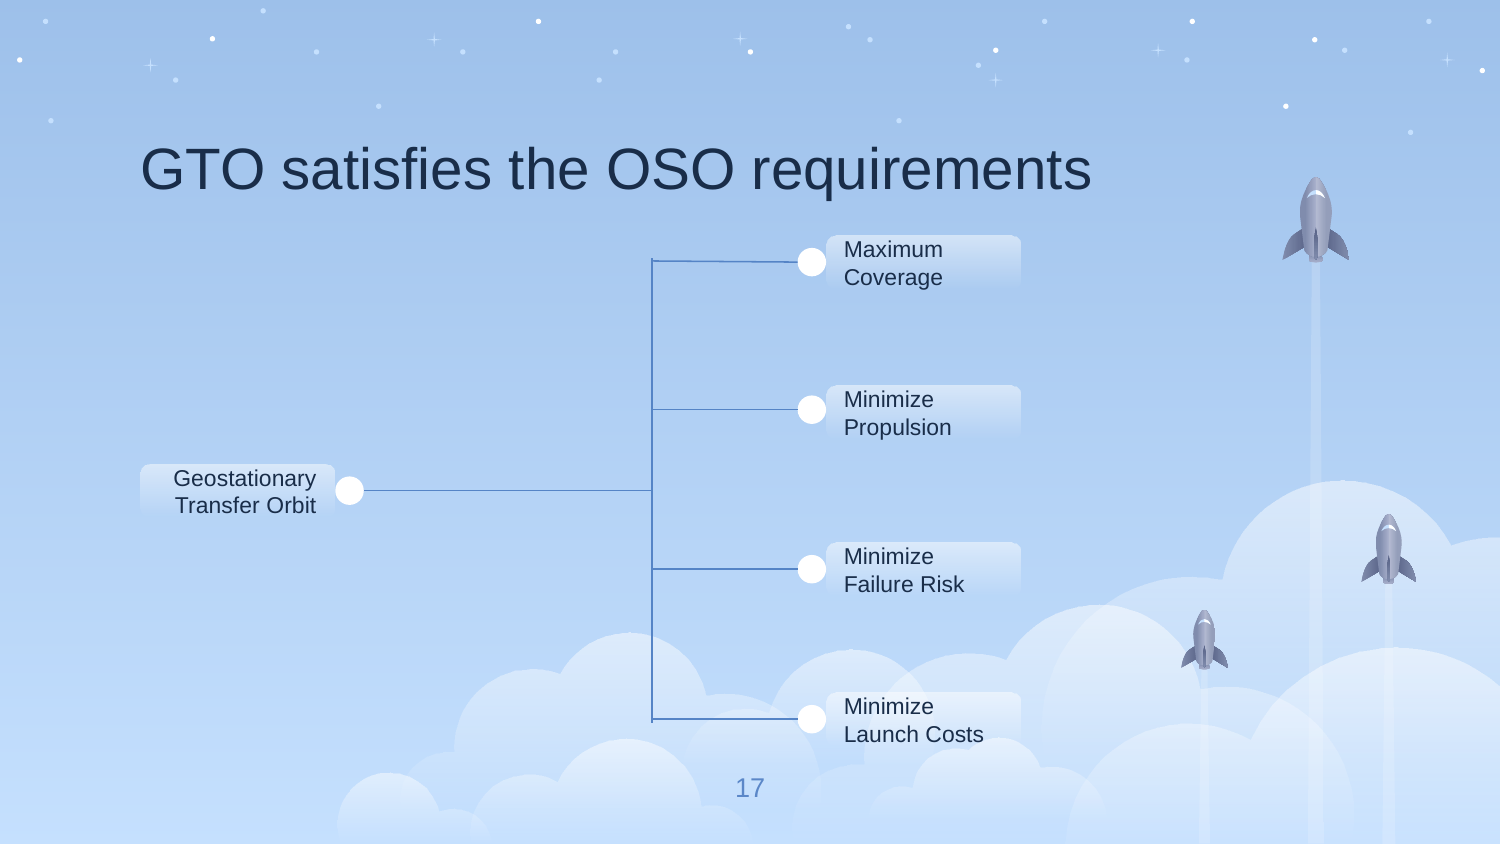

# GTO satisfies the OSO requirements
Maximum Coverage

Minimize Propulsion

Geostationary Transfer Orbit

Minimize Failure Risk

Minimize Launch Costs

17